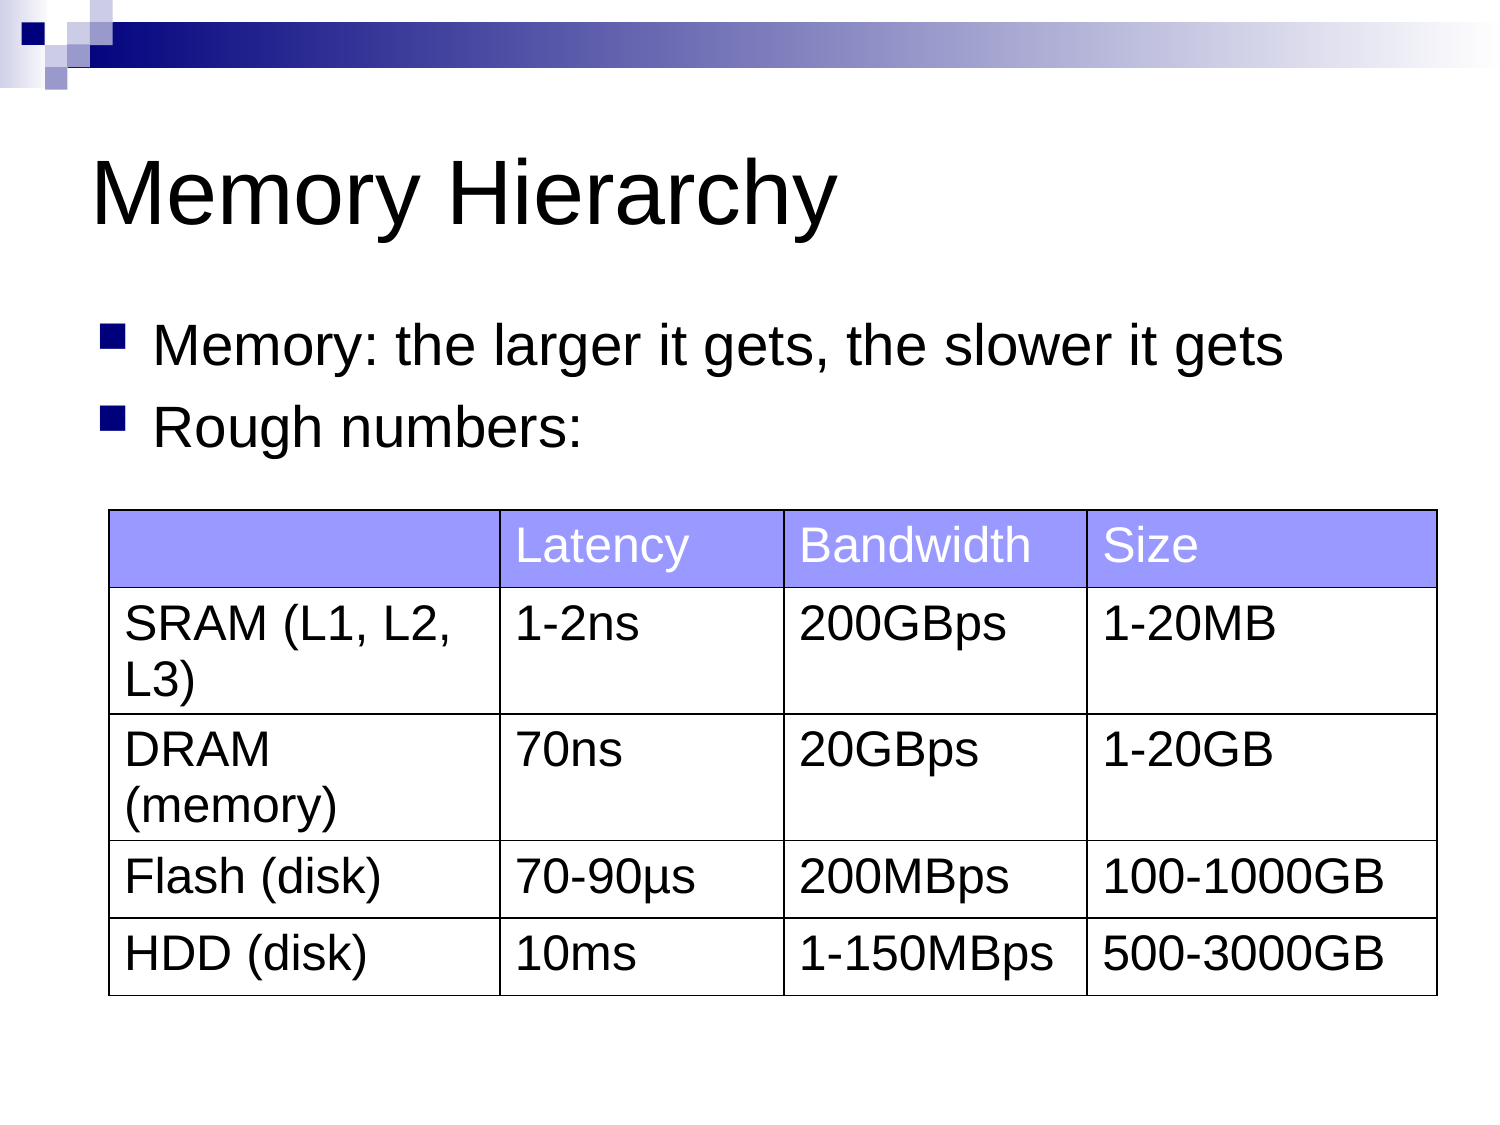

# Memory Hierarchy
Memory: the larger it gets, the slower it gets
Rough numbers:

|  | Latency | Bandwidth | Size |
| --- | --- | --- | --- |
| SRAM (L1, L2, L3) | 1-2ns | 200GBps | 1-20MB |
| DRAM (memory) | 70ns | 20GBps | 1-20GB |
| Flash (disk) | 70-90µs | 200MBps | 100-1000GB |
| HDD (disk) | 10ms | 1-150MBps | 500-3000GB |